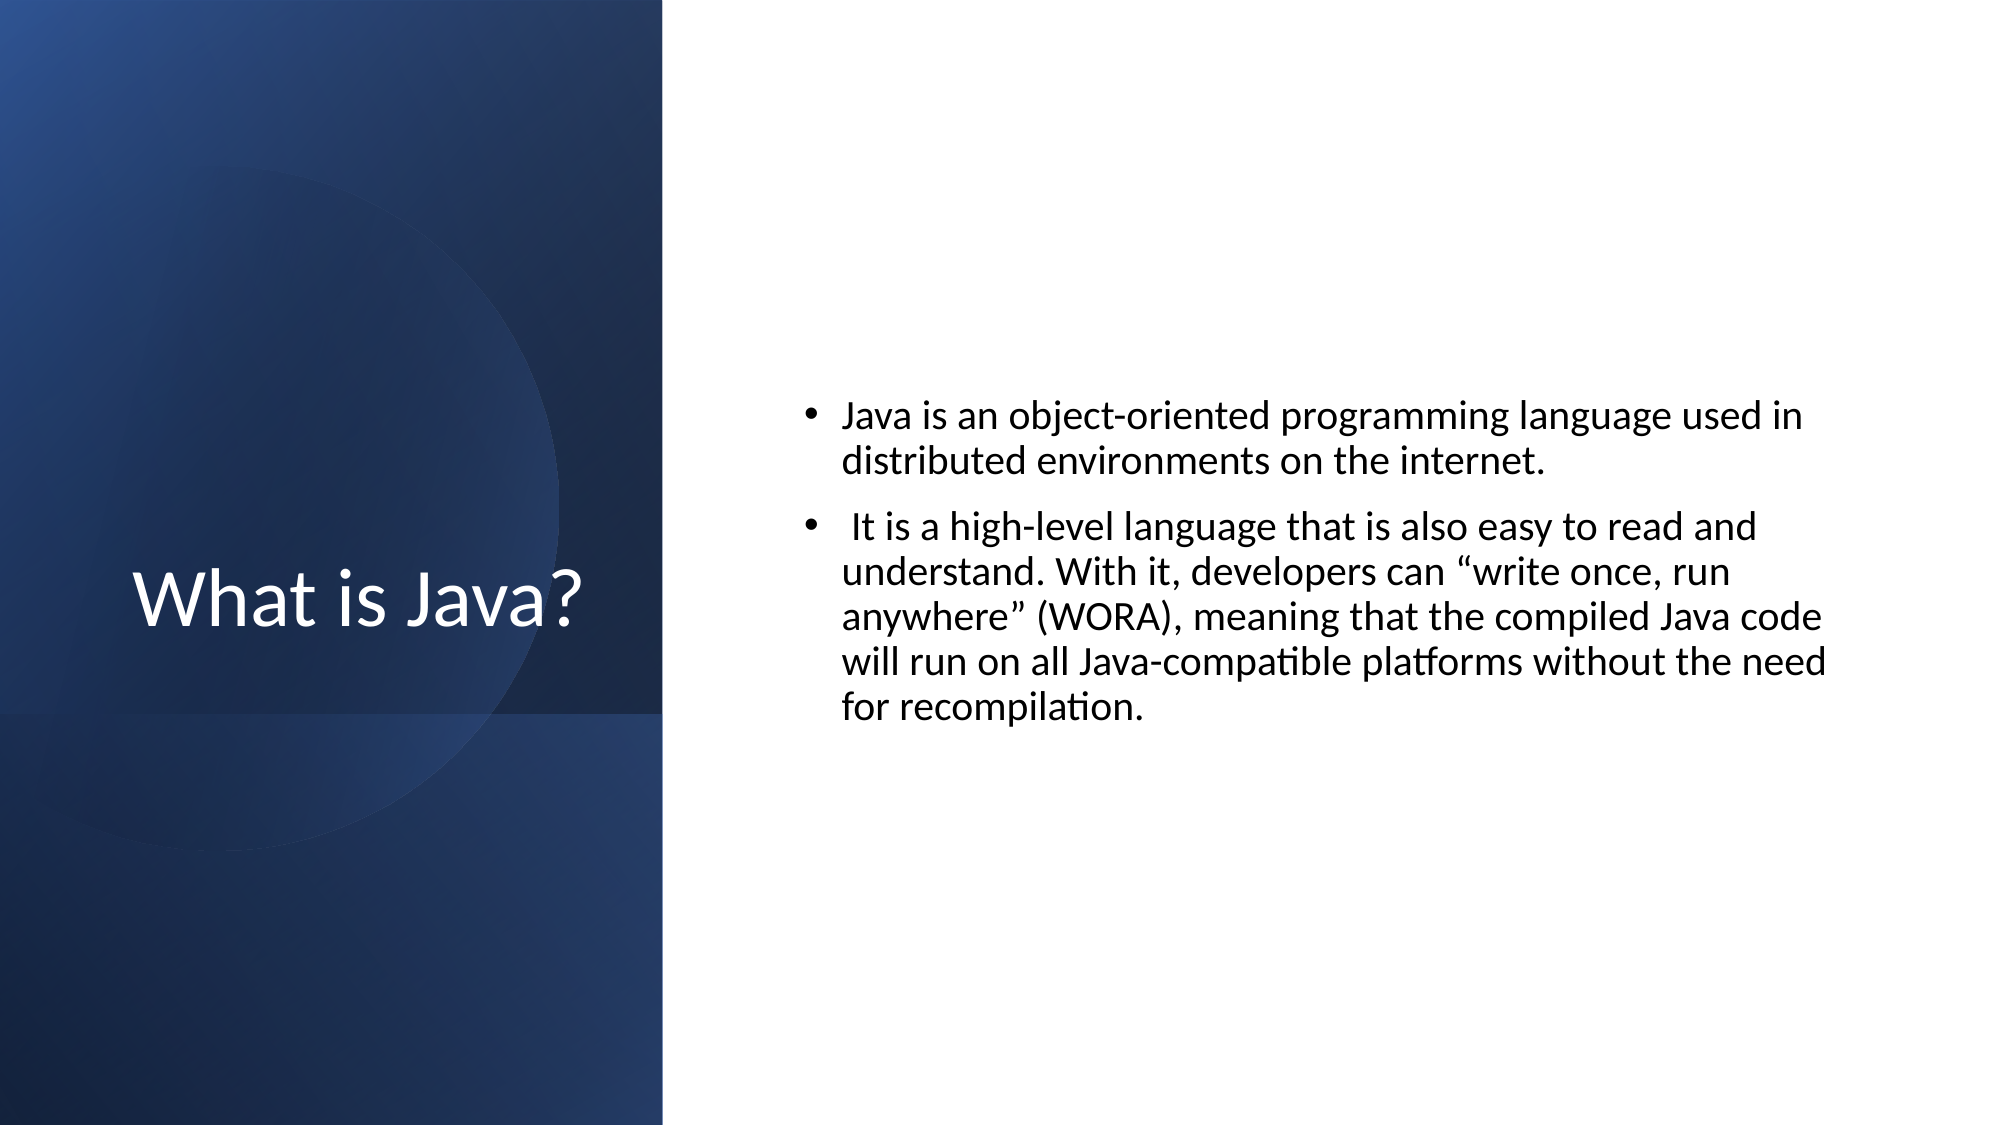

# What is Java?
Java is an object-oriented programming language used in distributed environments on the internet.
 It is a high-level language that is also easy to read and understand. With it, developers can “write once, run anywhere” (WORA), meaning that the compiled Java code will run on all Java-compatible platforms without the need for recompilation.